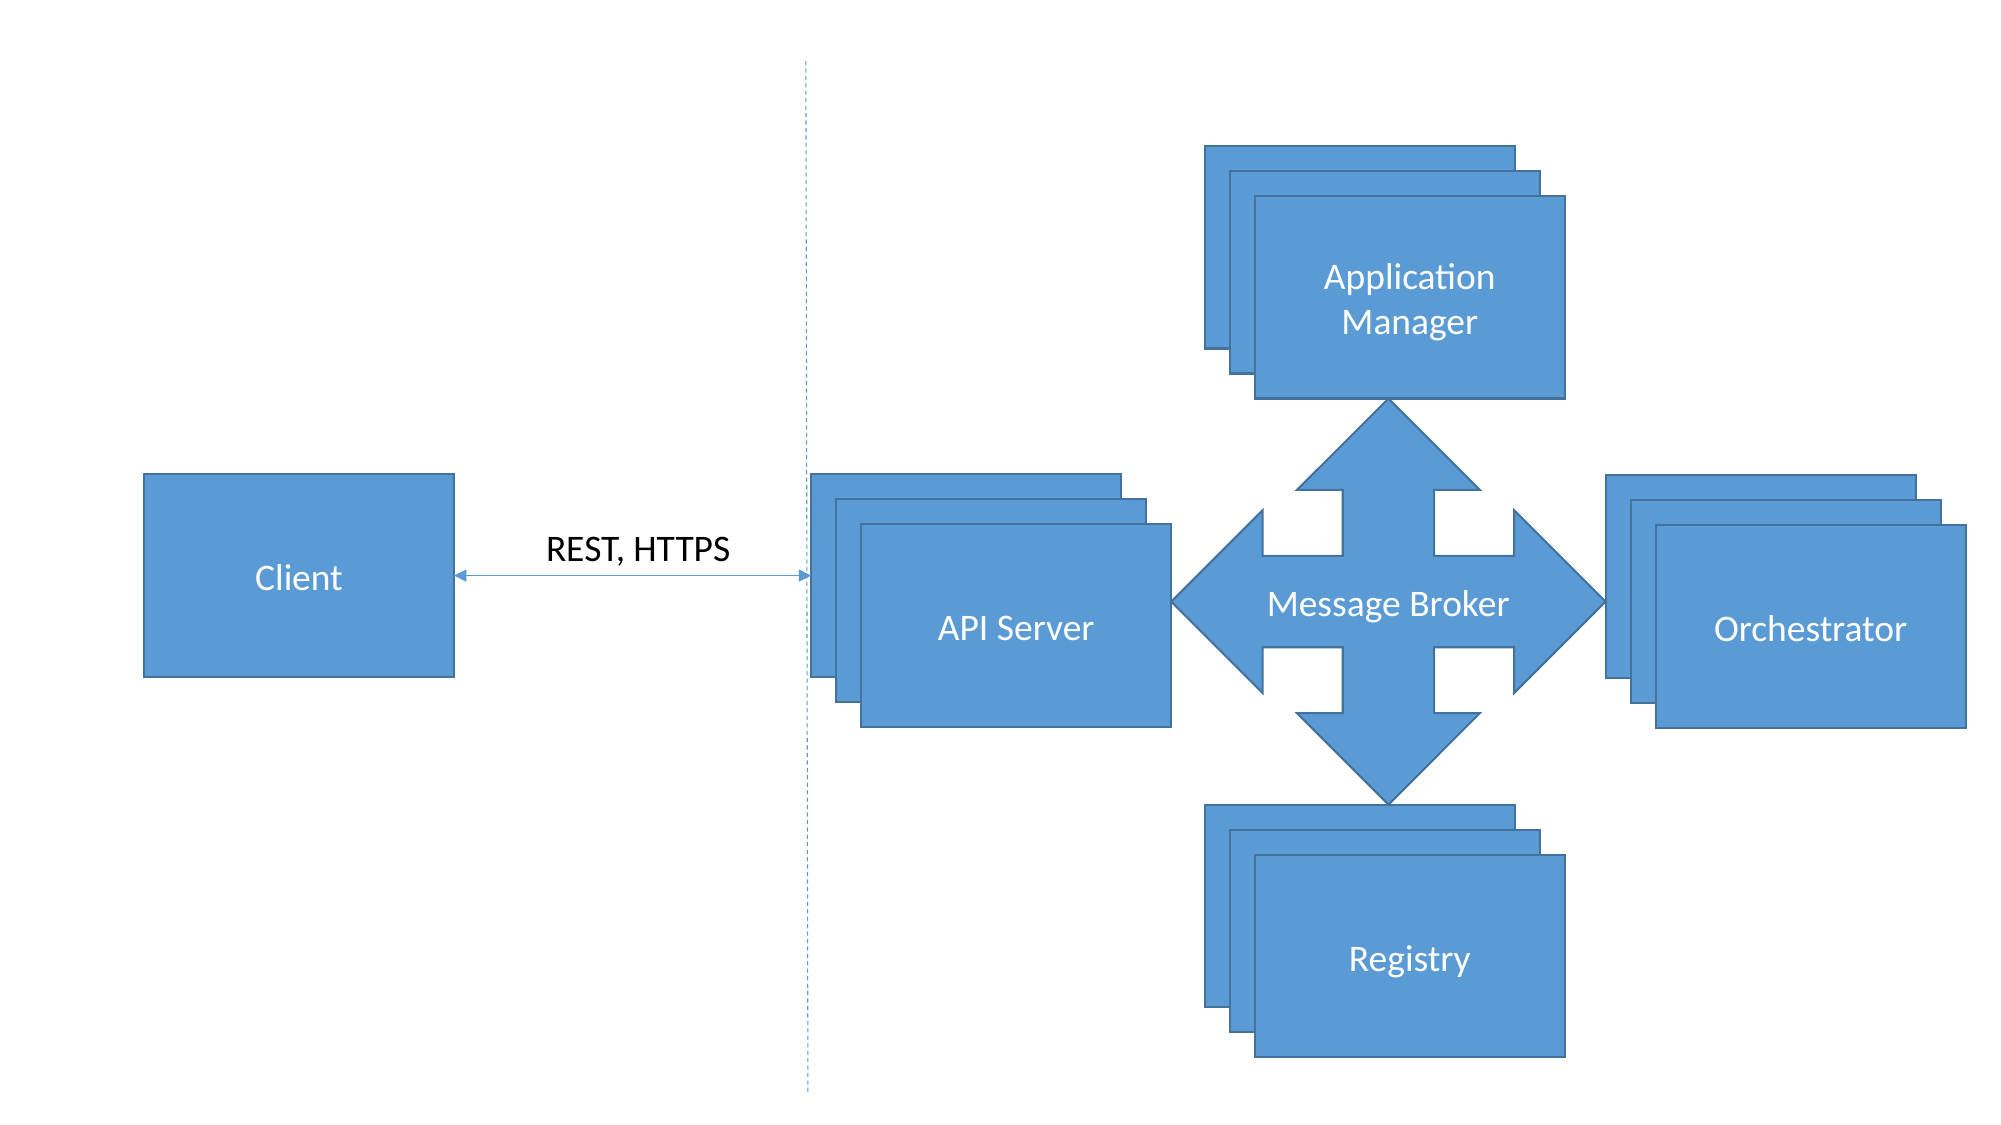

Application Manager
Application Manager
Application Manager
Message Broker
Client
API Server
Orchestrator
API Server
Orchestrator
REST, HTTPS
API Server
Orchestrator
Registry
Registry
Registry